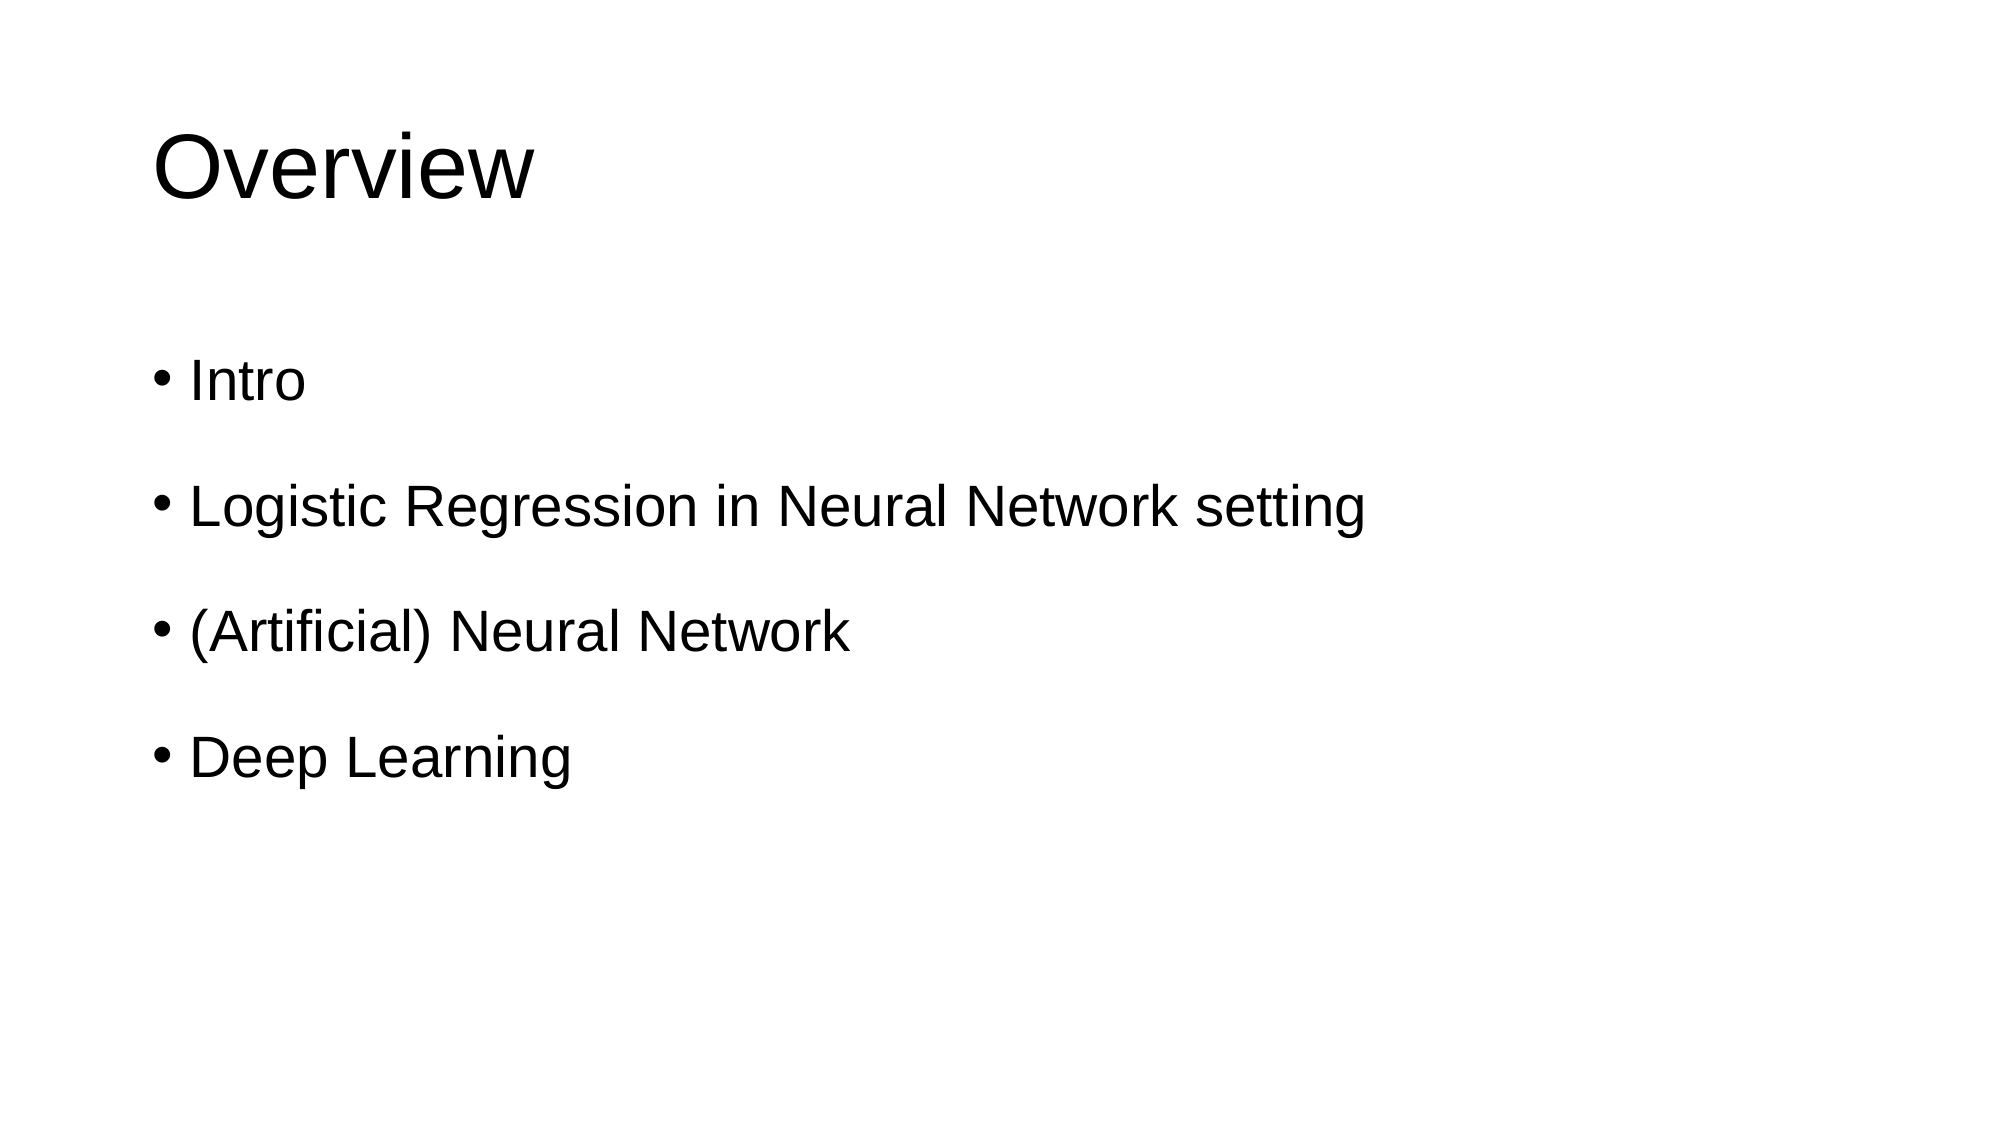

# Overview
Intro
Logistic Regression in Neural Network setting
(Artificial) Neural Network
Deep Learning